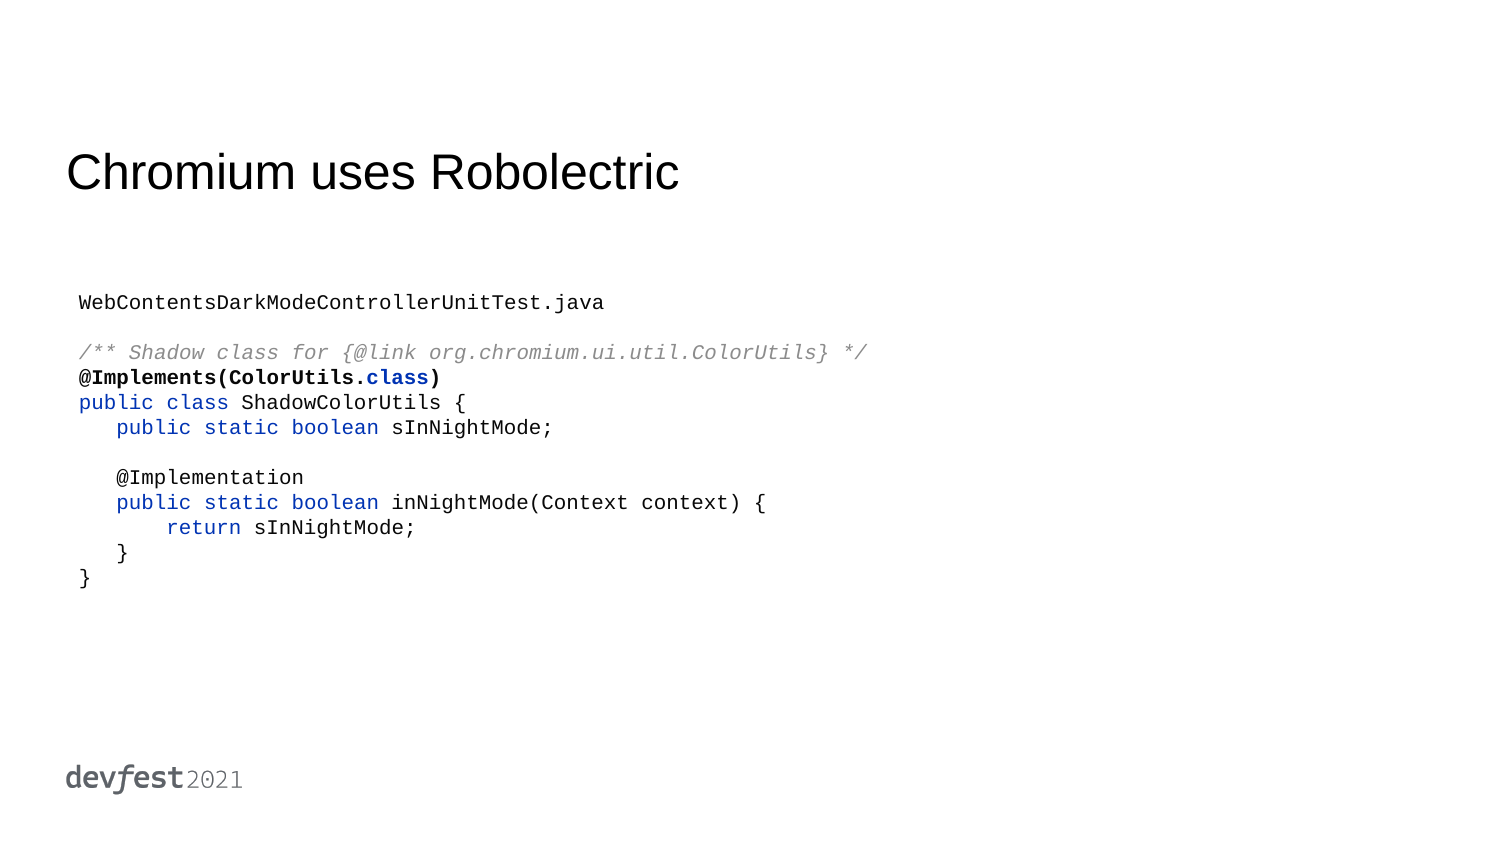

# Chromium uses Robolectric
WebContentsDarkModeControllerUnitTest.java

/** Shadow class for {@link org.chromium.ui.util.ColorUtils} */
@Implements(ColorUtils.class)
public class ShadowColorUtils {
   public static boolean sInNightMode;

   @Implementation
   public static boolean inNightMode(Context context) {
       return sInNightMode;
   }
}